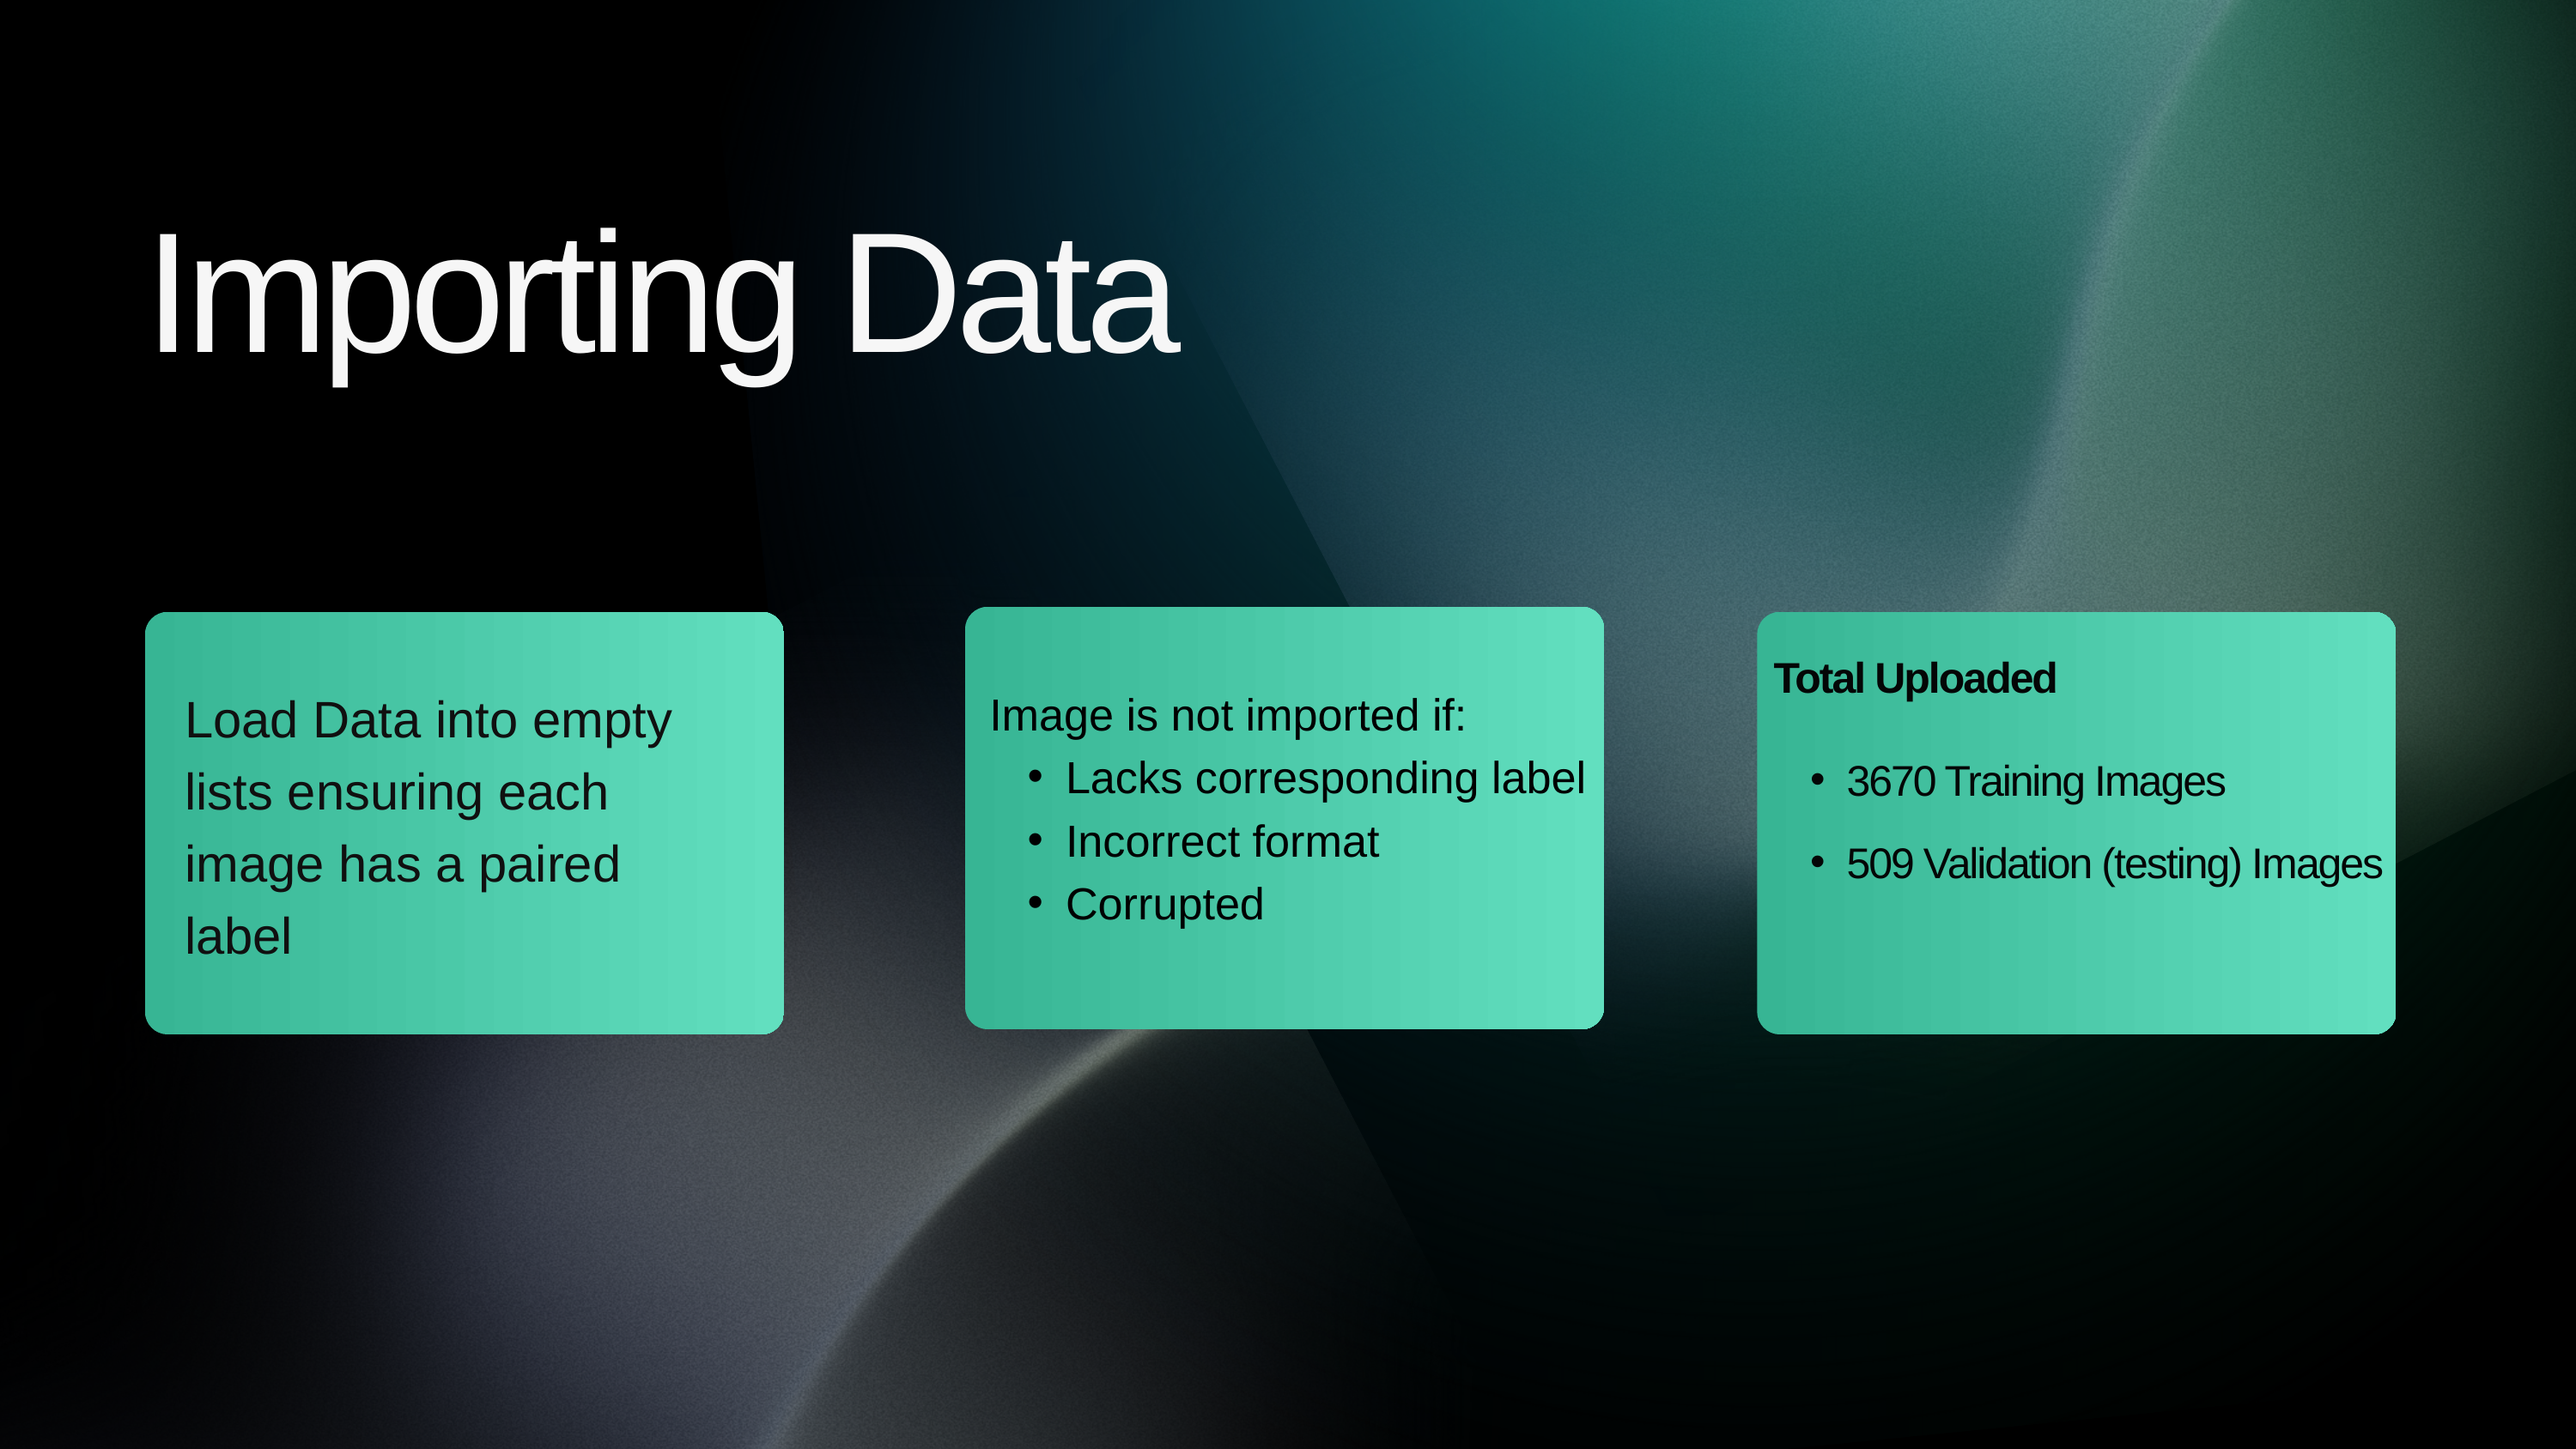

Importing Data

Total Uploaded

3670 Training Images

509 Validation (testing) Images

Load Data into empty lists ensuring each image has a paired label
Image is not imported if:
Lacks corresponding label
Incorrect format
Corrupted